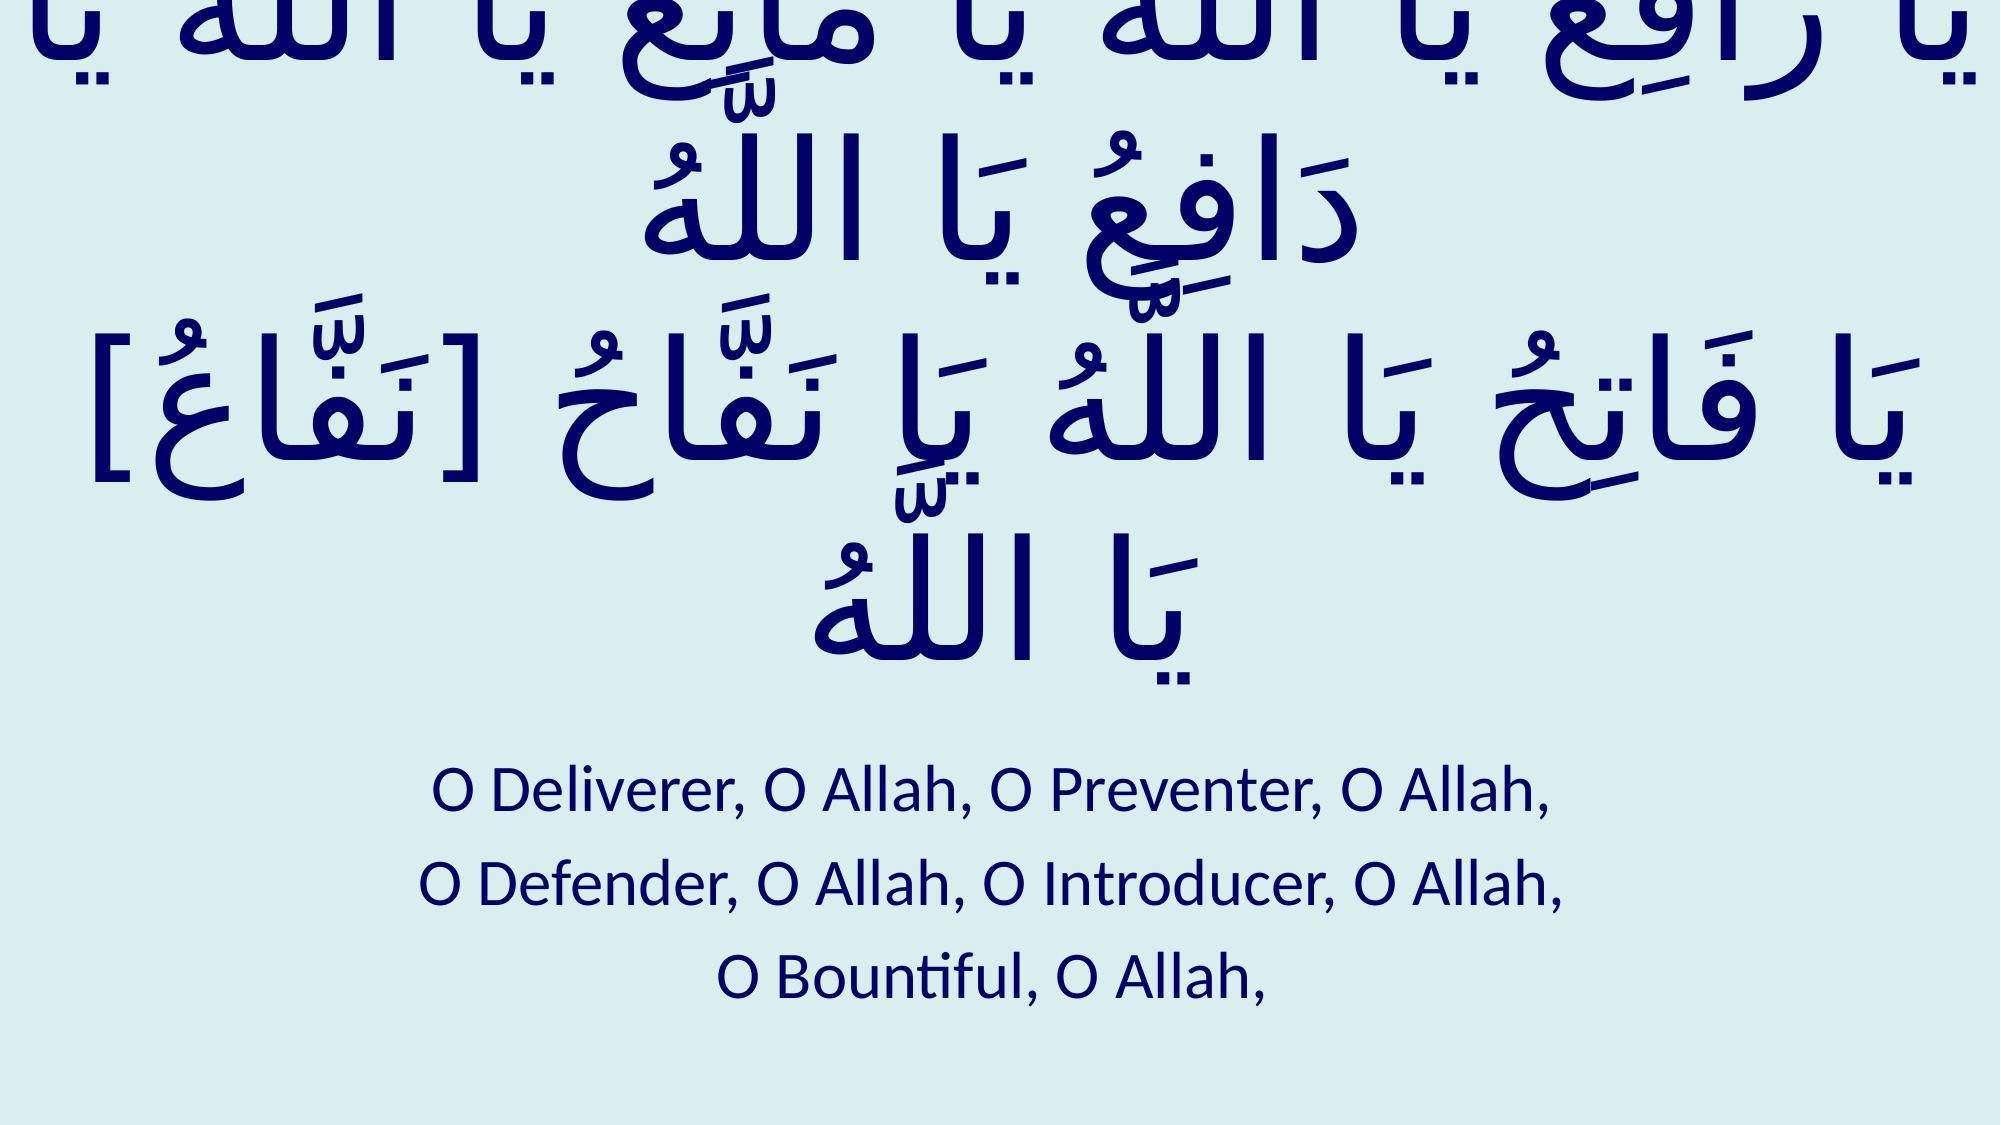

# يَا رَافِعُ يَا اللَّهُ يَا مَانِعُ يَا اللَّهُ يَا دَافِعُ يَا اللَّهُ يَا فَاتِحُ يَا اللَّهُ يَا نَفَّاحُ [نَفَّاعُ‏] يَا اللَّهُ‏
O Deliverer, O Allah, O Preventer, O Allah,
O Defender, O Allah, O Introducer, O Allah,
O Bountiful, O Allah,